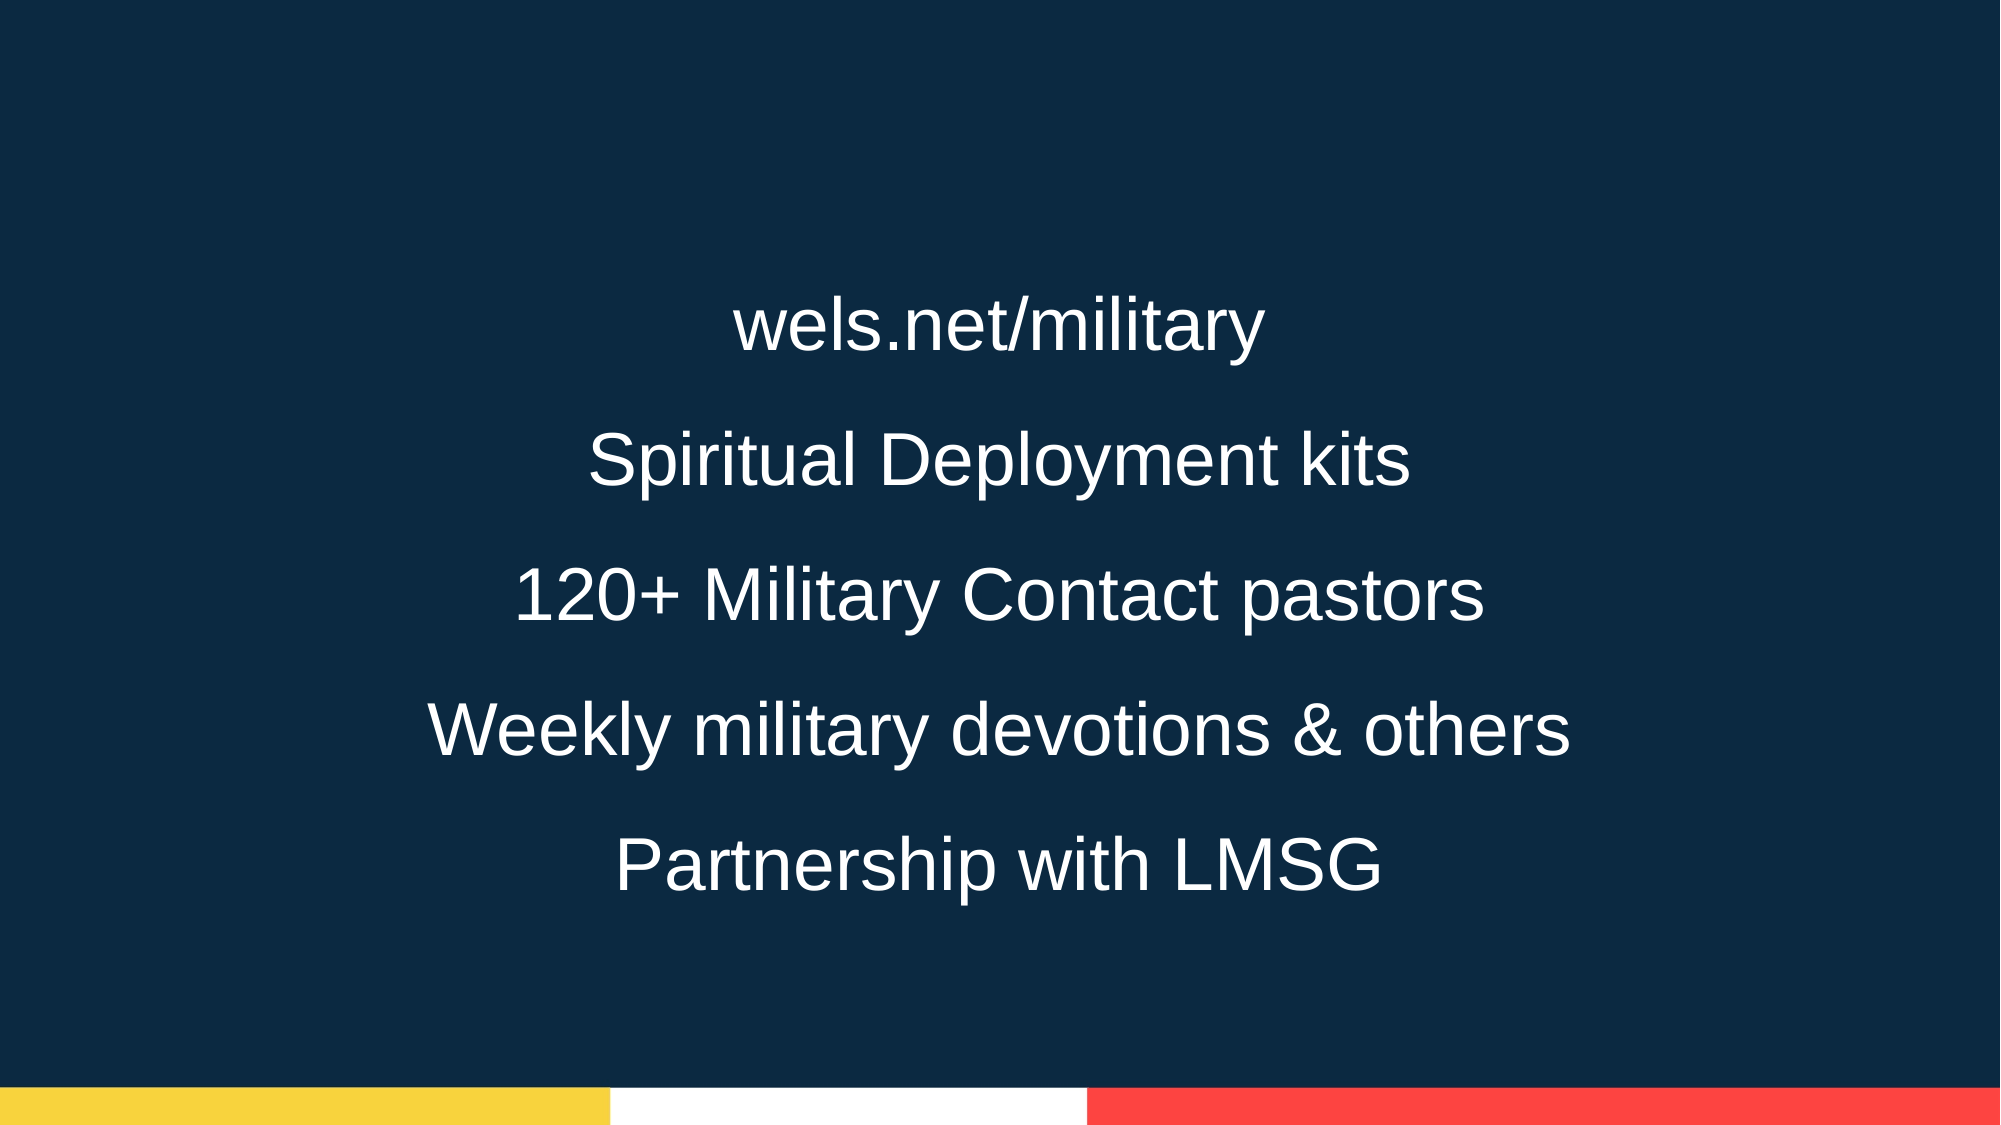

wels.net/military
Spiritual Deployment kits
120+ Military Contact pastors
Weekly military devotions & others
Partnership with LMSG